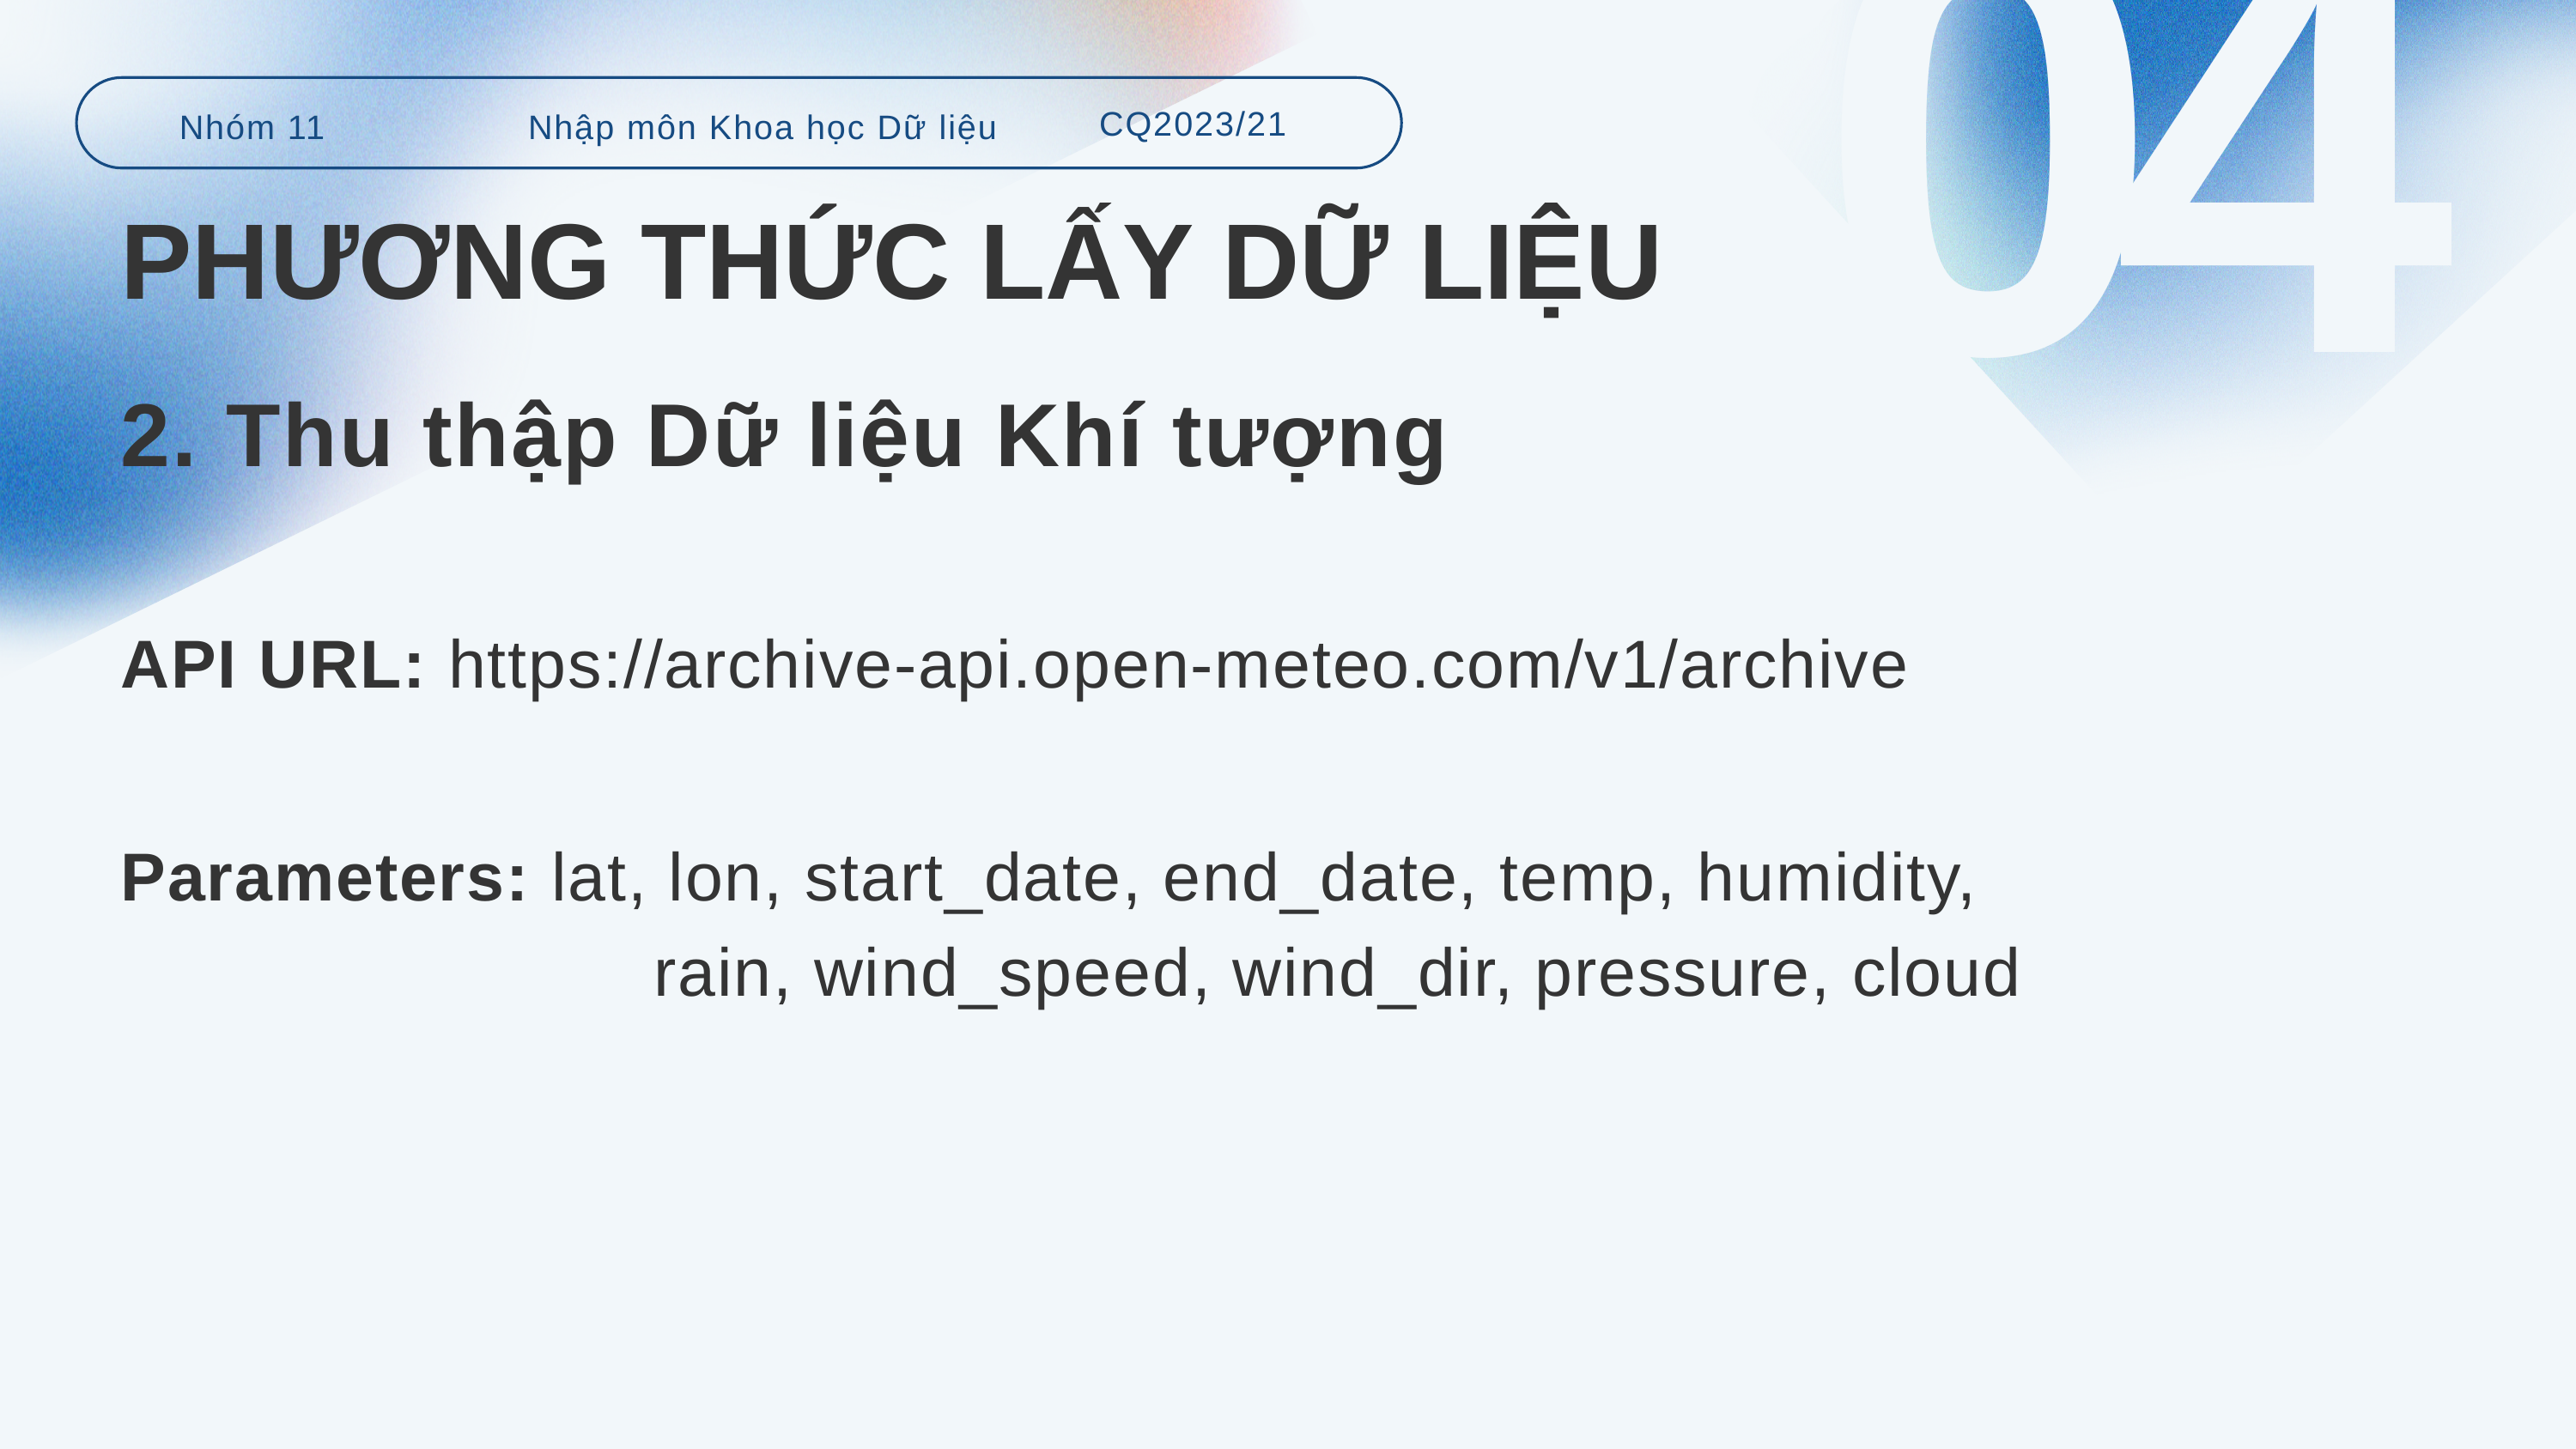

04

CQ2023/21

Nhóm 11
Nhập môn Khoa học Dữ liệu
PHƯƠNG THỨC LẤY DỮ LIỆU
2. Thu thập Dữ liệu Khí tượng
API URL: https://archive-api.open-meteo.com/v1/archive
Parameters: lat, lon, start_date, end_date, temp, humidity,
                          rain, wind_speed, wind_dir, pressure, cloud